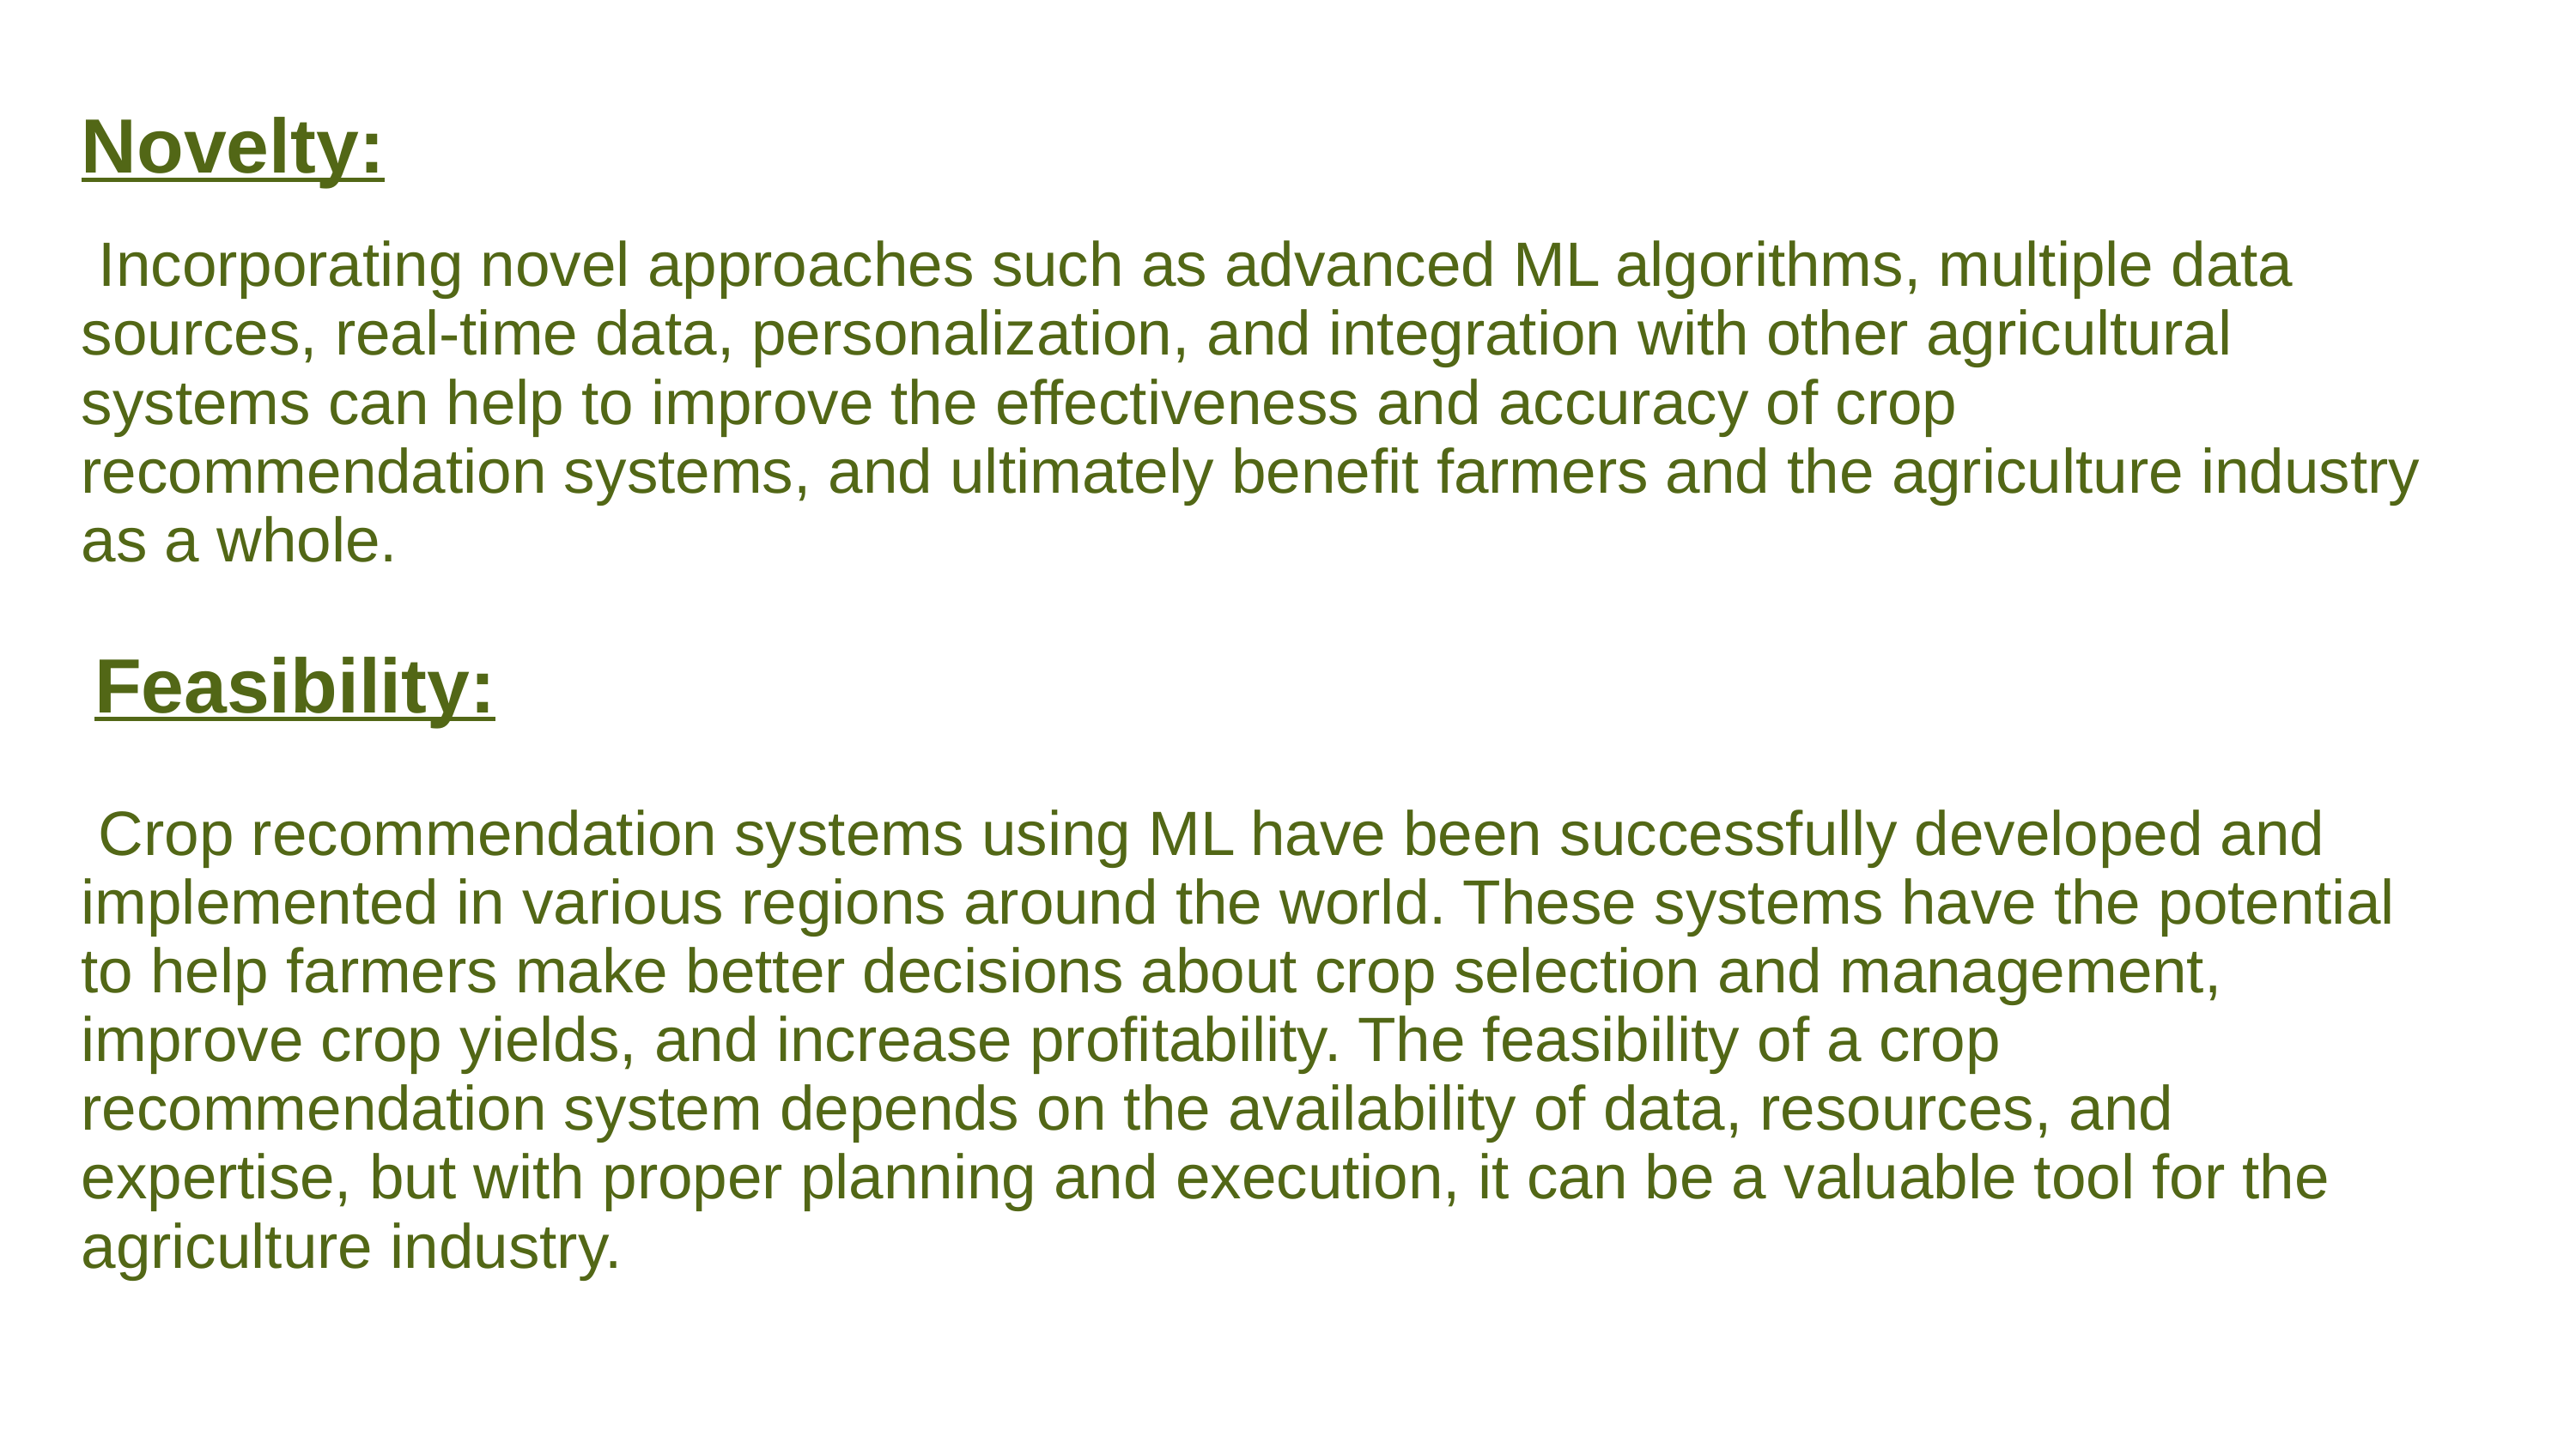

Novelty:
 Incorporating novel approaches such as advanced ML algorithms, multiple data sources, real-time data, personalization, and integration with other agricultural systems can help to improve the effectiveness and accuracy of crop recommendation systems, and ultimately benefit farmers and the agriculture industry as a whole.
Feasibility:
 Crop recommendation systems using ML have been successfully developed and implemented in various regions around the world. These systems have the potential to help farmers make better decisions about crop selection and management, improve crop yields, and increase profitability. The feasibility of a crop recommendation system depends on the availability of data, resources, and expertise, but with proper planning and execution, it can be a valuable tool for the agriculture industry.